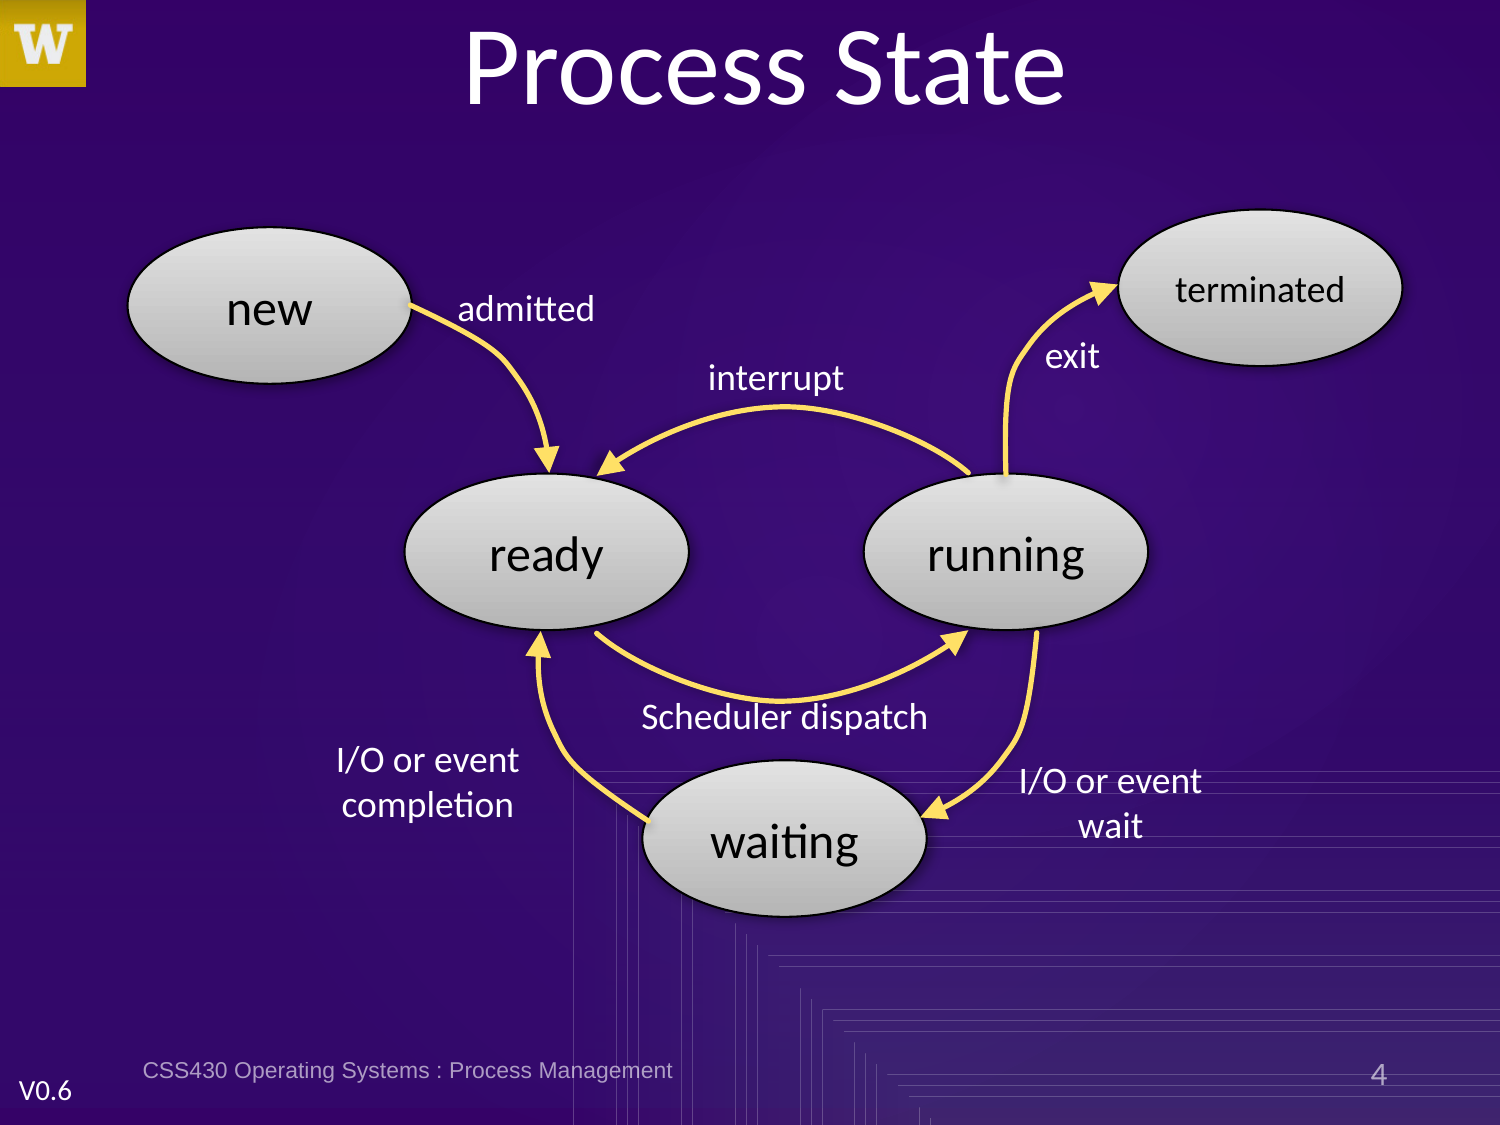

# Process State
terminated
new
admitted
exit

interrupt

ready
running

Scheduler dispatch

I/O or event
completion
I/O or event
wait
waiting
CSS430 Operating Systems : Process Management
4